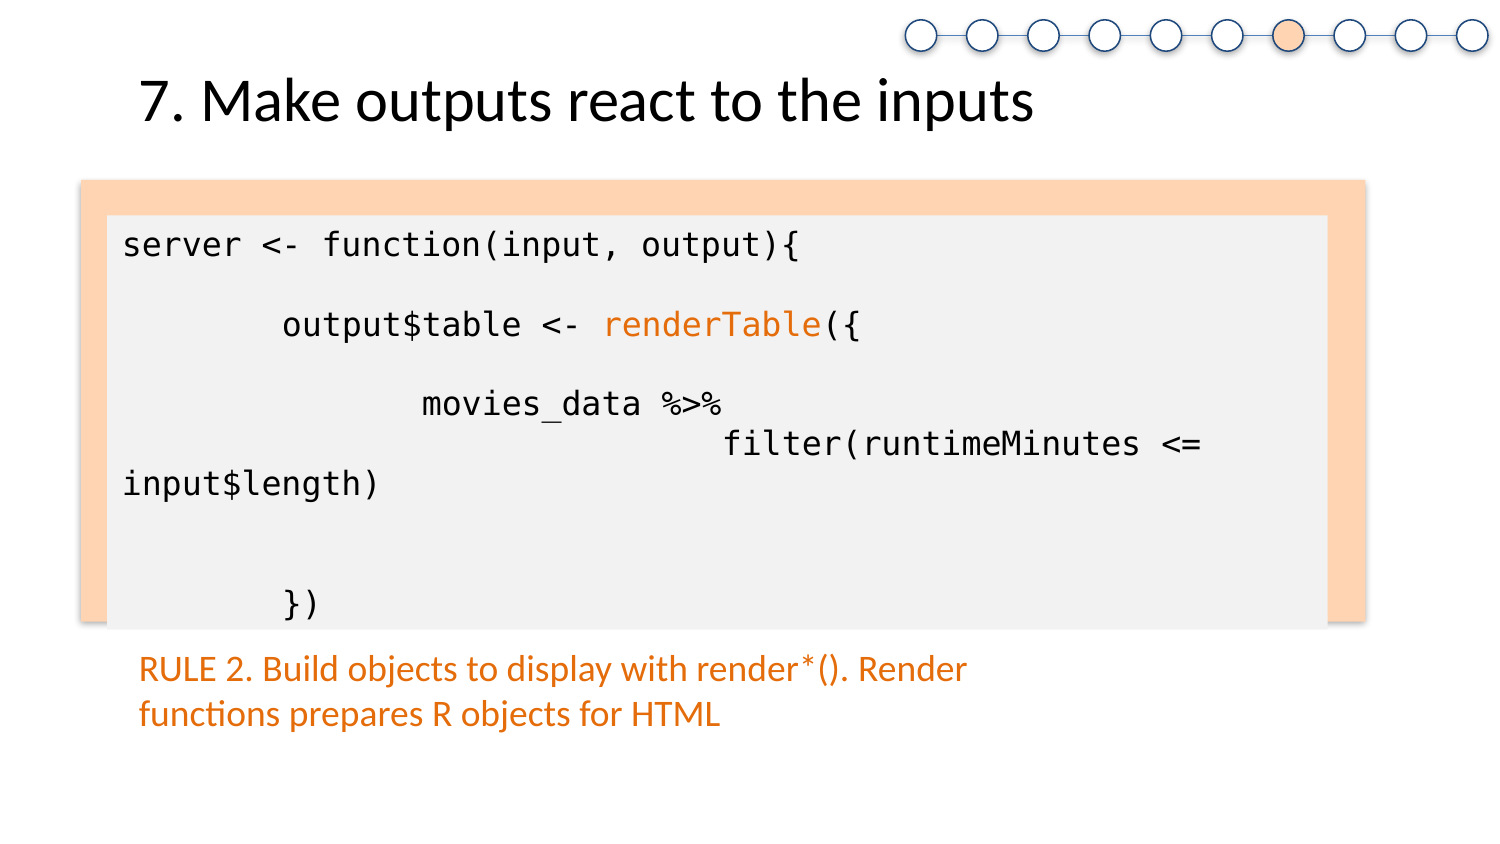

7. Make outputs react to the inputs

server <- function(input, output){

        output$table <- renderTable({

               movies_data %>%
				filter(runtimeMinutes <= input$length)

        })
RULE 2. Build objects to display with render*(). Render functions prepares R objects for HTML